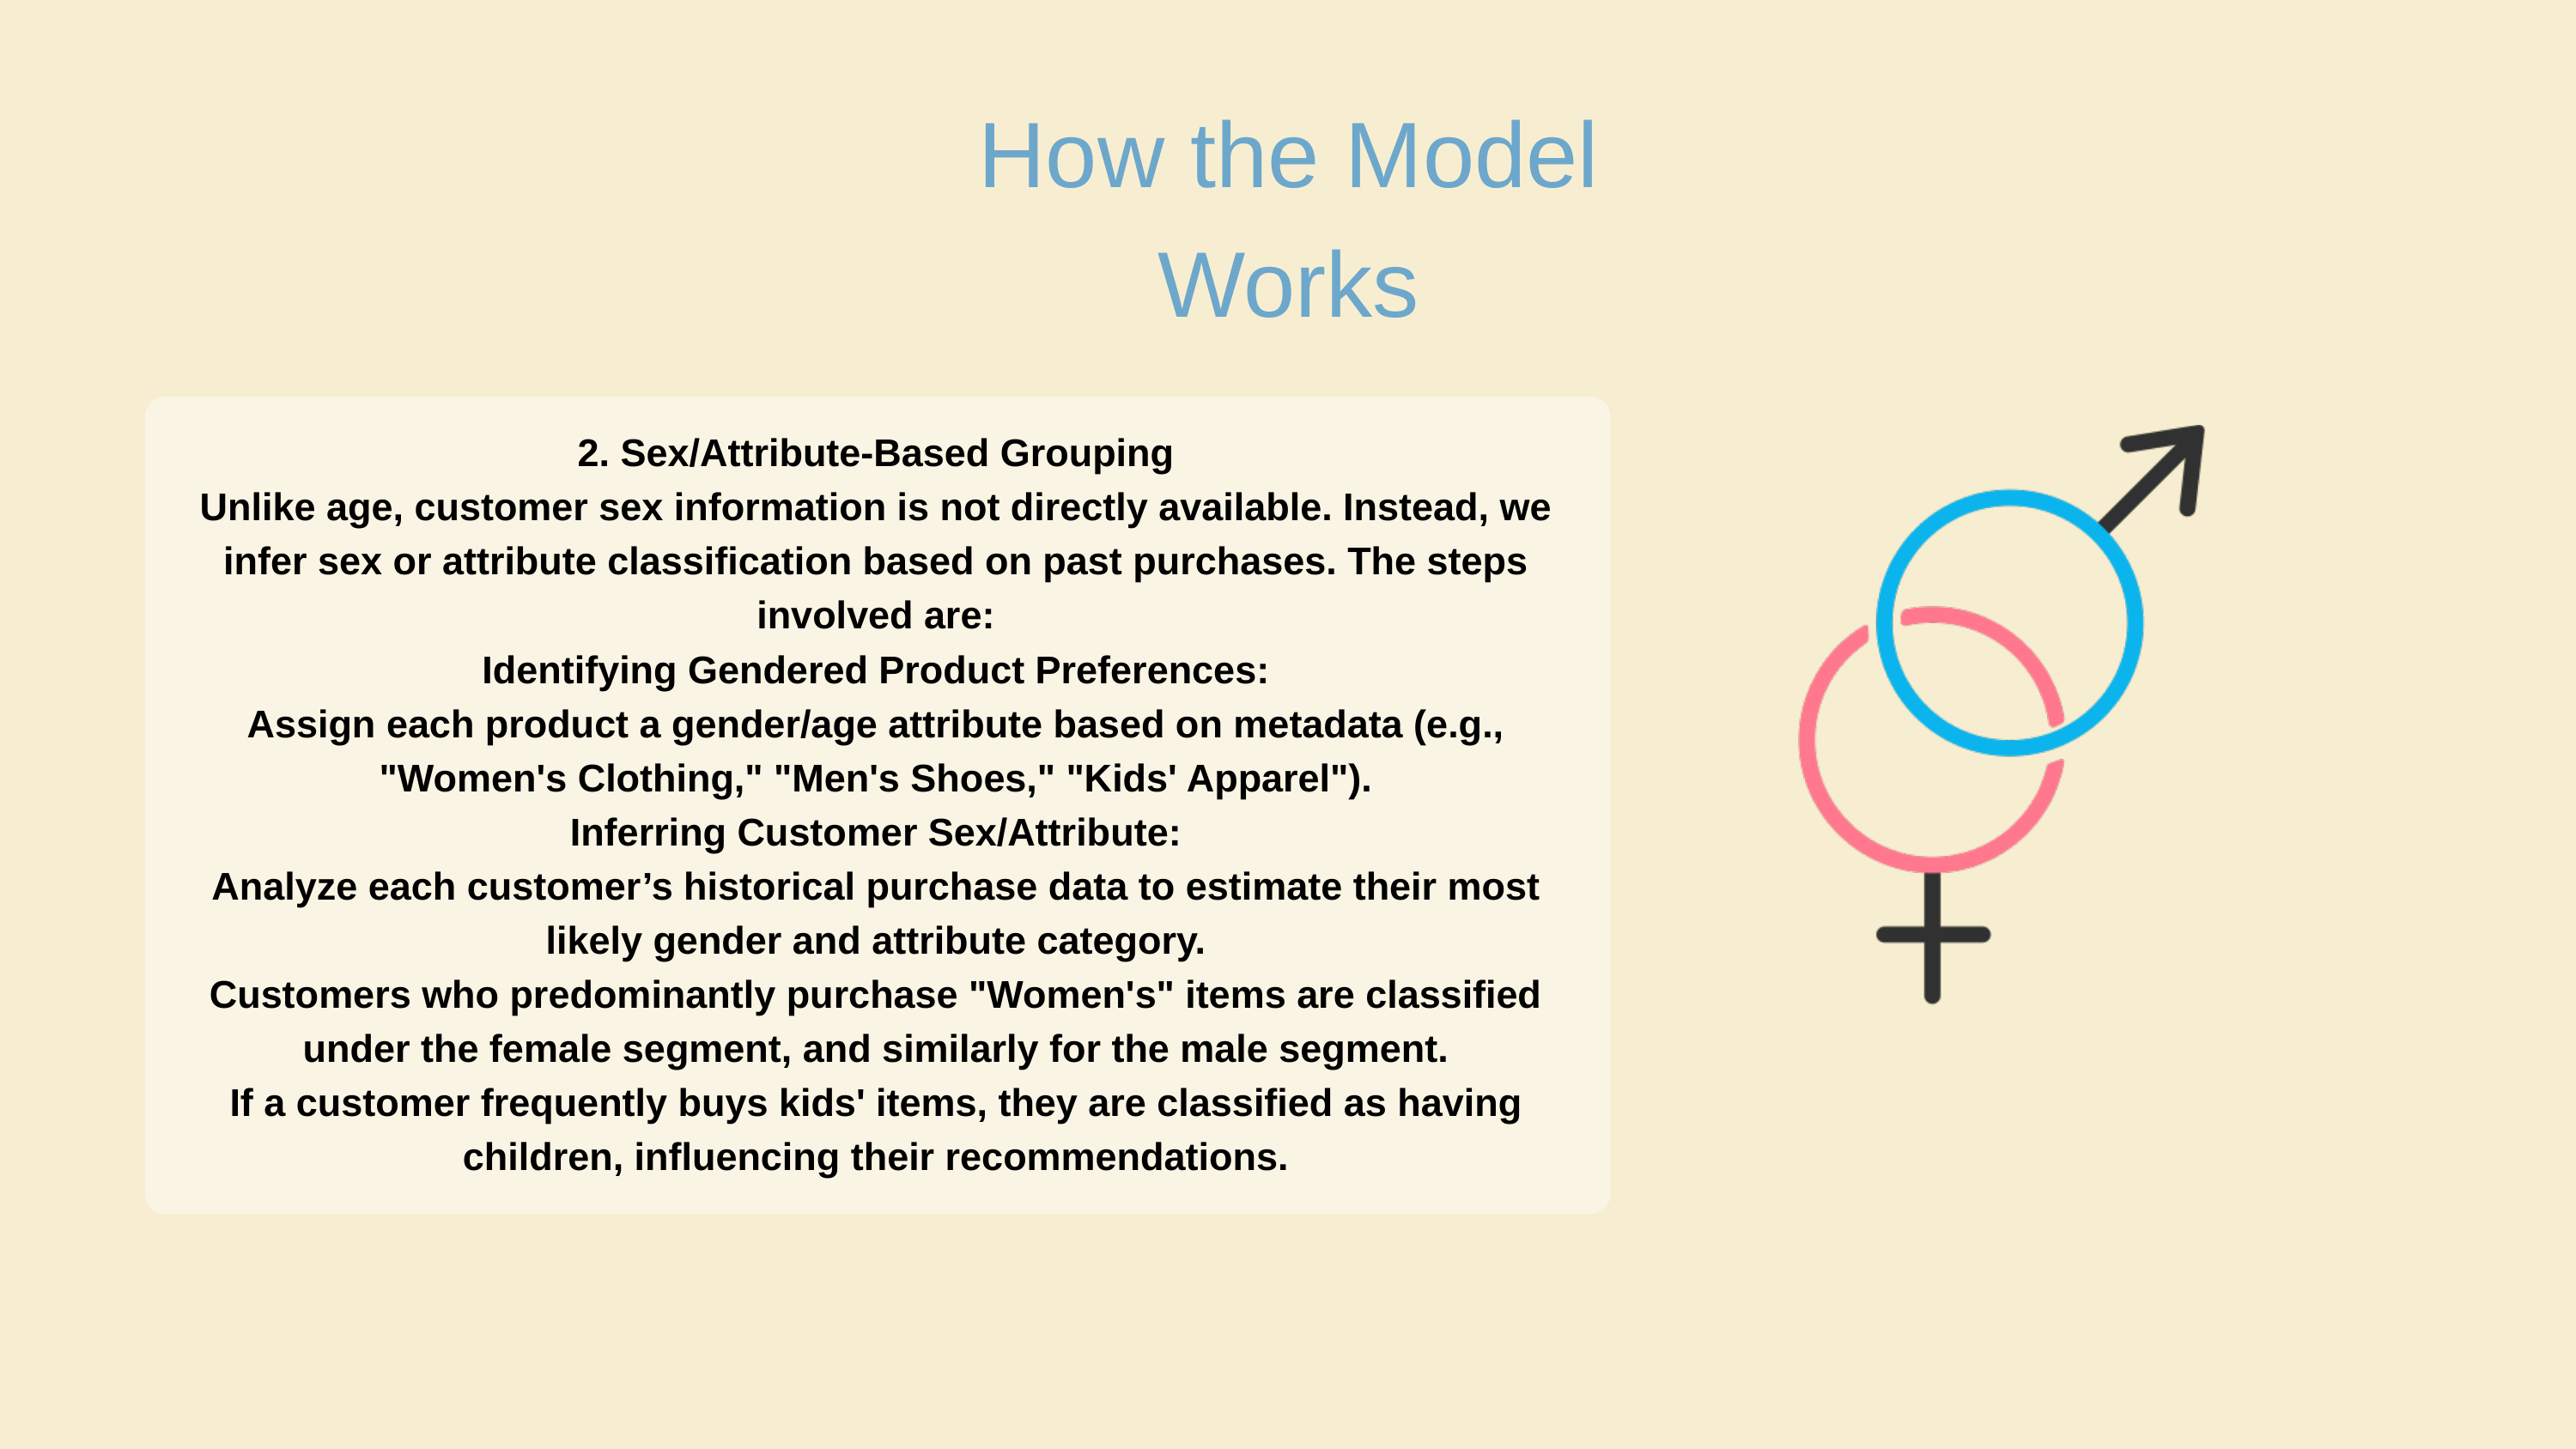

How the Model Works

2. Sex/Attribute-Based Grouping
Unlike age, customer sex information is not directly available. Instead, we infer sex or attribute classification based on past purchases. The steps involved are:
Identifying Gendered Product Preferences:
Assign each product a gender/age attribute based on metadata (e.g., "Women's Clothing," "Men's Shoes," "Kids' Apparel").
Inferring Customer Sex/Attribute:
Analyze each customer’s historical purchase data to estimate their most likely gender and attribute category.
Customers who predominantly purchase "Women's" items are classified under the female segment, and similarly for the male segment.
If a customer frequently buys kids' items, they are classified as having children, influencing their recommendations.